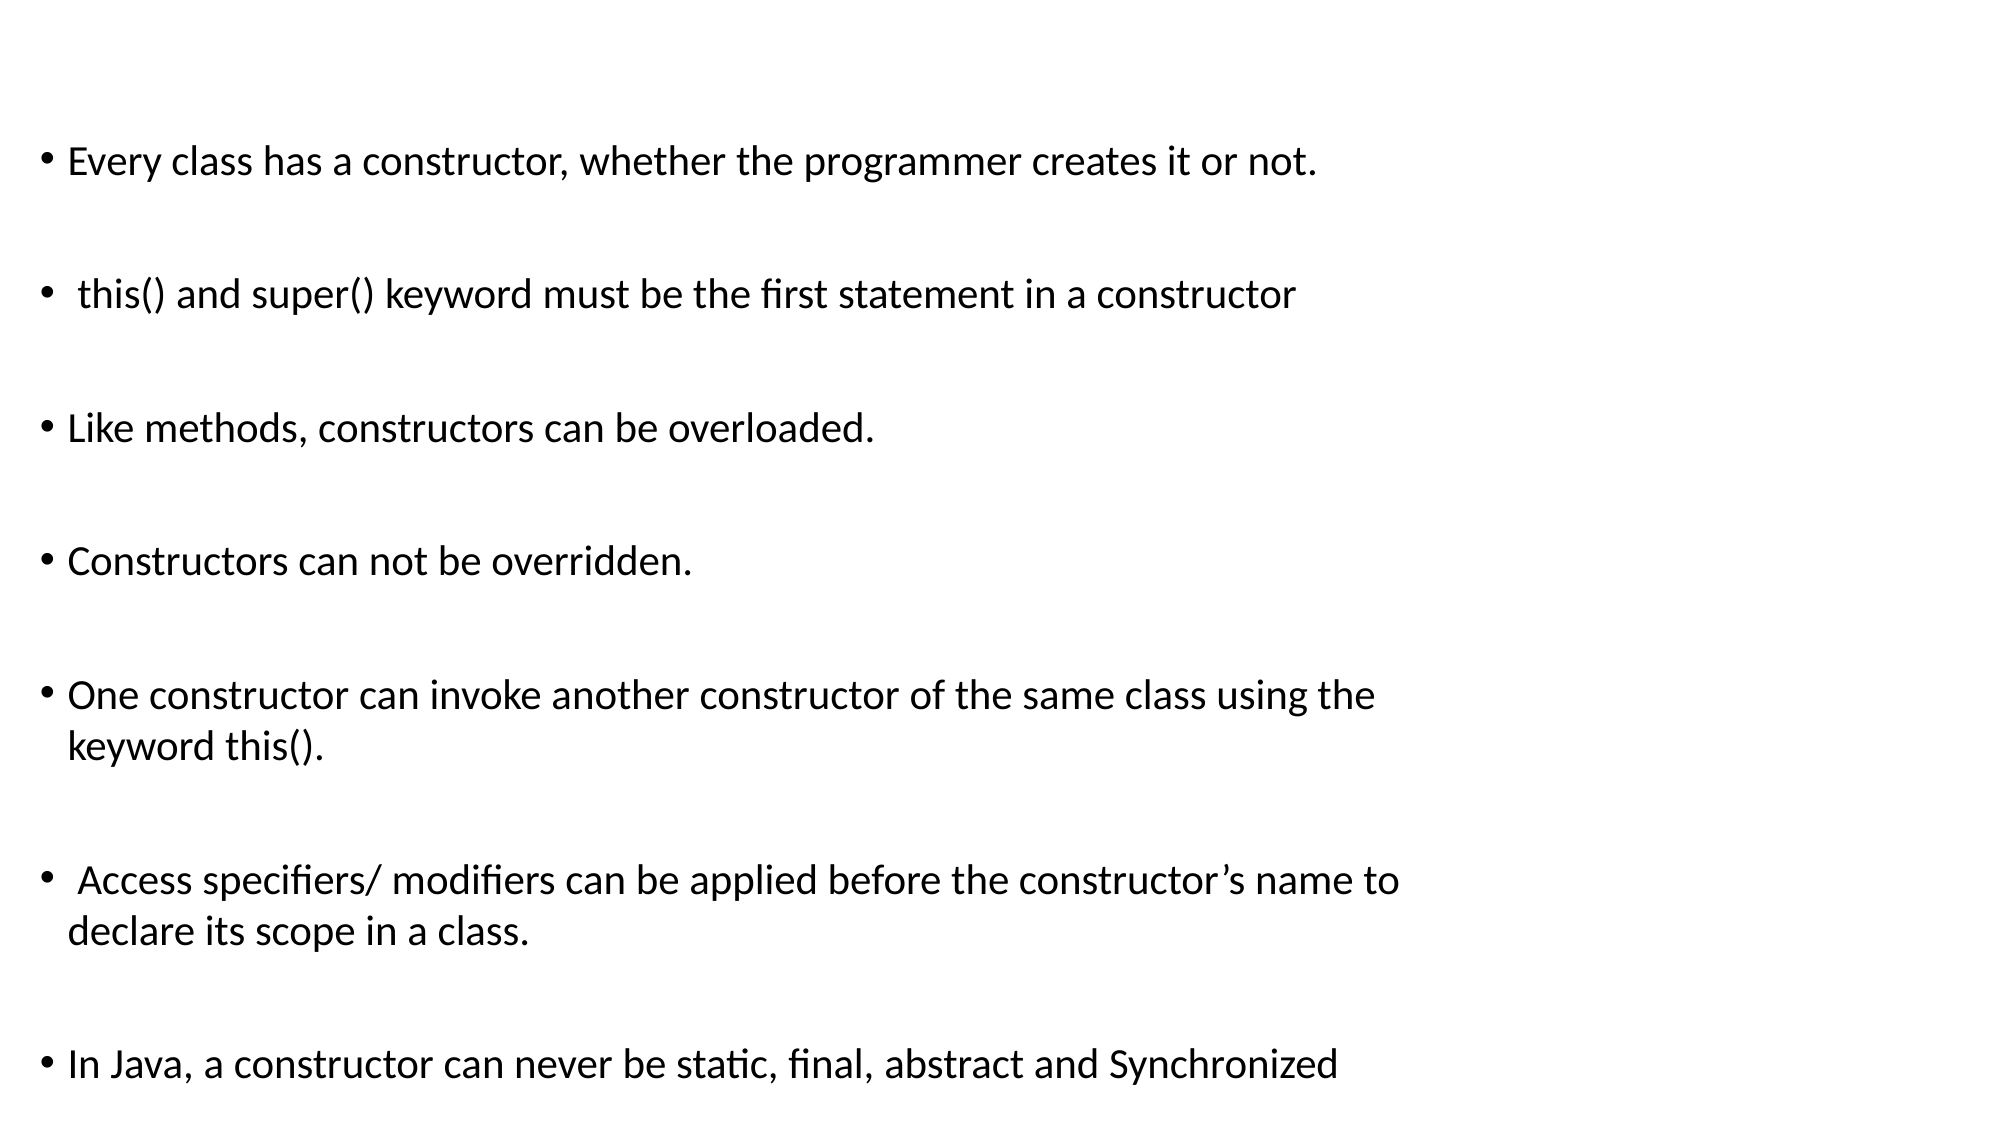

Every class has a constructor, whether the programmer creates it or not.

 this() and super() keyword must be the first statement in a constructor

Like methods, constructors can be overloaded.

Constructors can not be overridden.

One constructor can invoke another constructor of the same class using the keyword this().

 Access specifiers/ modifiers can be applied before the constructor’s name to declare its scope in a class.

In Java, a constructor can never be static, final, abstract and Synchronized